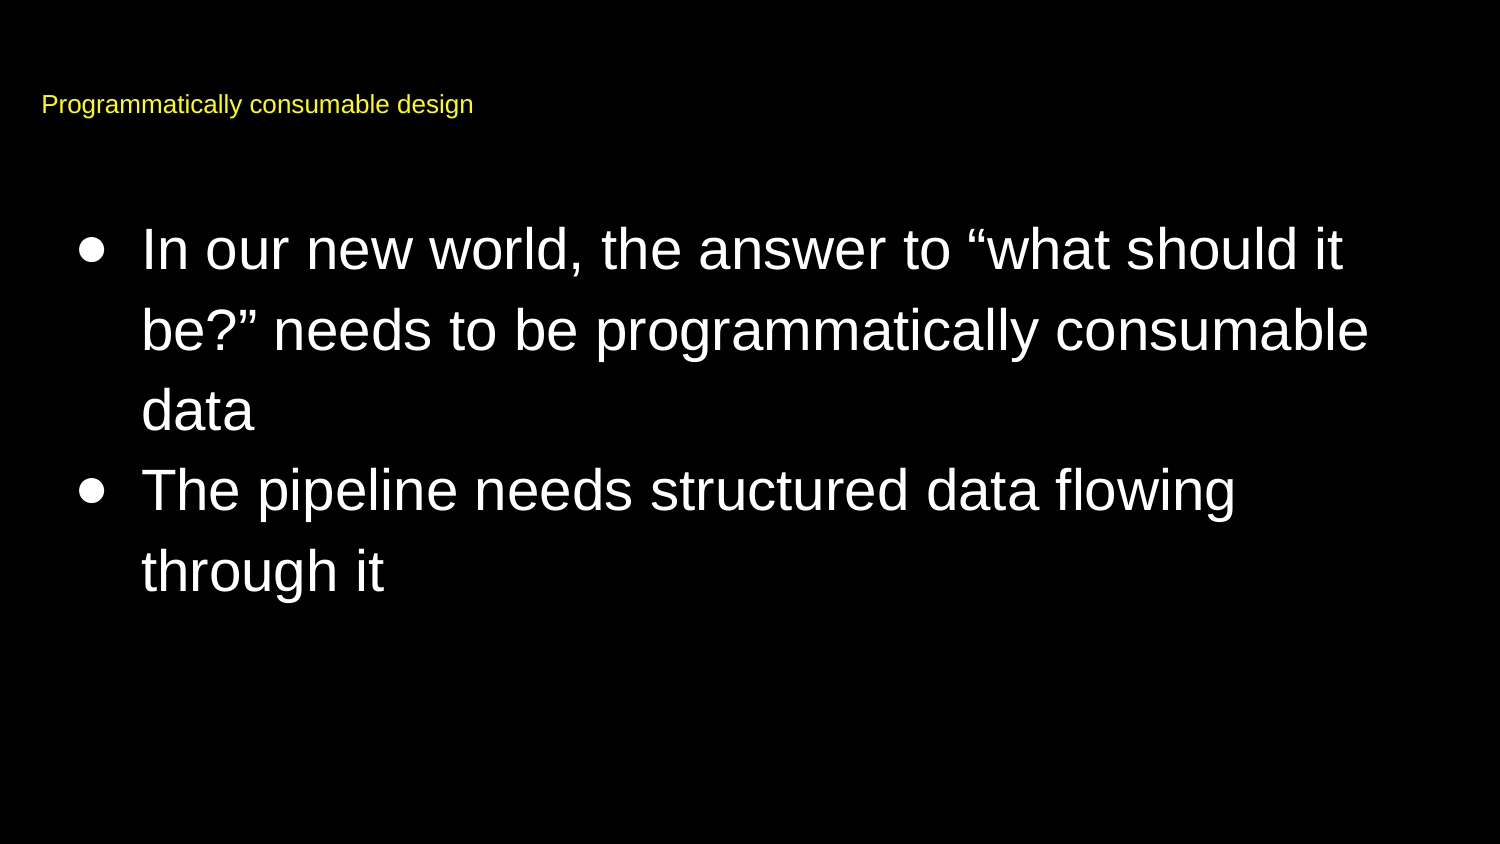

# Programmatically consumable design
In our new world, the answer to “what should it be?” needs to be programmatically consumable data
The pipeline needs structured data flowing through it